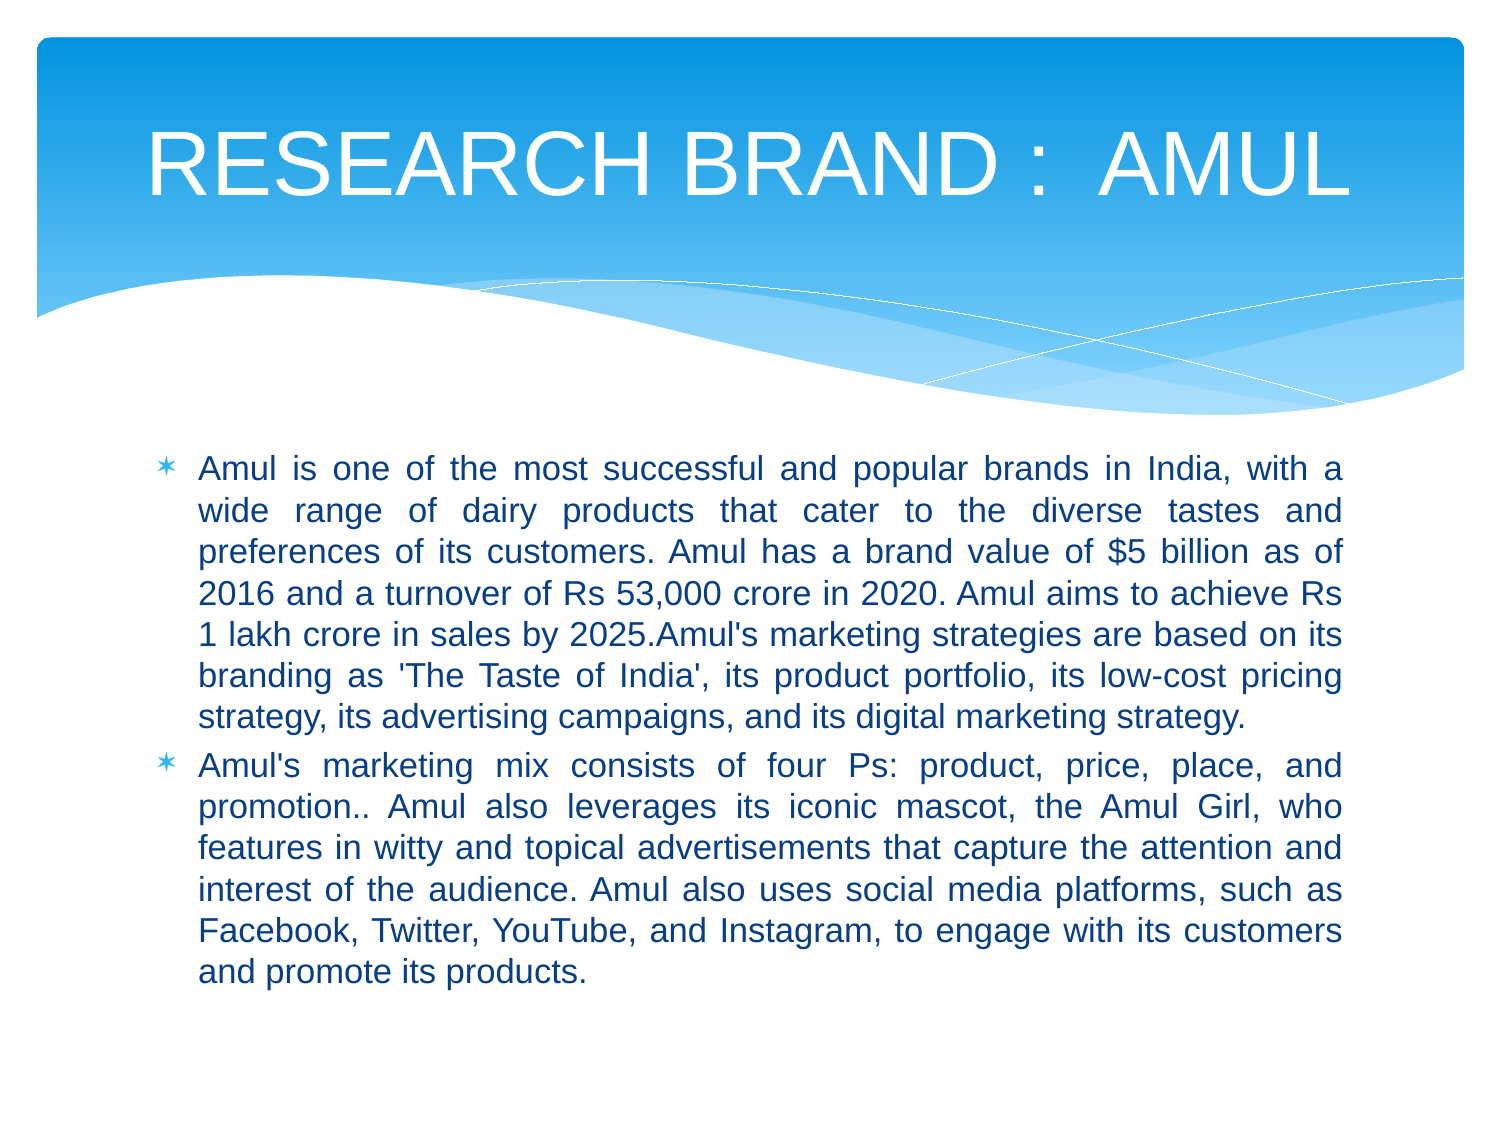

# RESEARCH BRAND :  AMUL
Amul is one of the most successful and popular brands in India, with a wide range of dairy products that cater to the diverse tastes and preferences of its customers. Amul has a brand value of $5 billion as of 2016 and a turnover of Rs 53,000 crore in 2020. Amul aims to achieve Rs 1 lakh crore in sales by 2025.Amul's marketing strategies are based on its branding as 'The Taste of India', its product portfolio, its low-cost pricing strategy, its advertising campaigns, and its digital marketing strategy.
Amul's marketing mix consists of four Ps: product, price, place, and promotion.. Amul also leverages its iconic mascot, the Amul Girl, who features in witty and topical advertisements that capture the attention and interest of the audience. Amul also uses social media platforms, such as Facebook, Twitter, YouTube, and Instagram, to engage with its customers and promote its products.